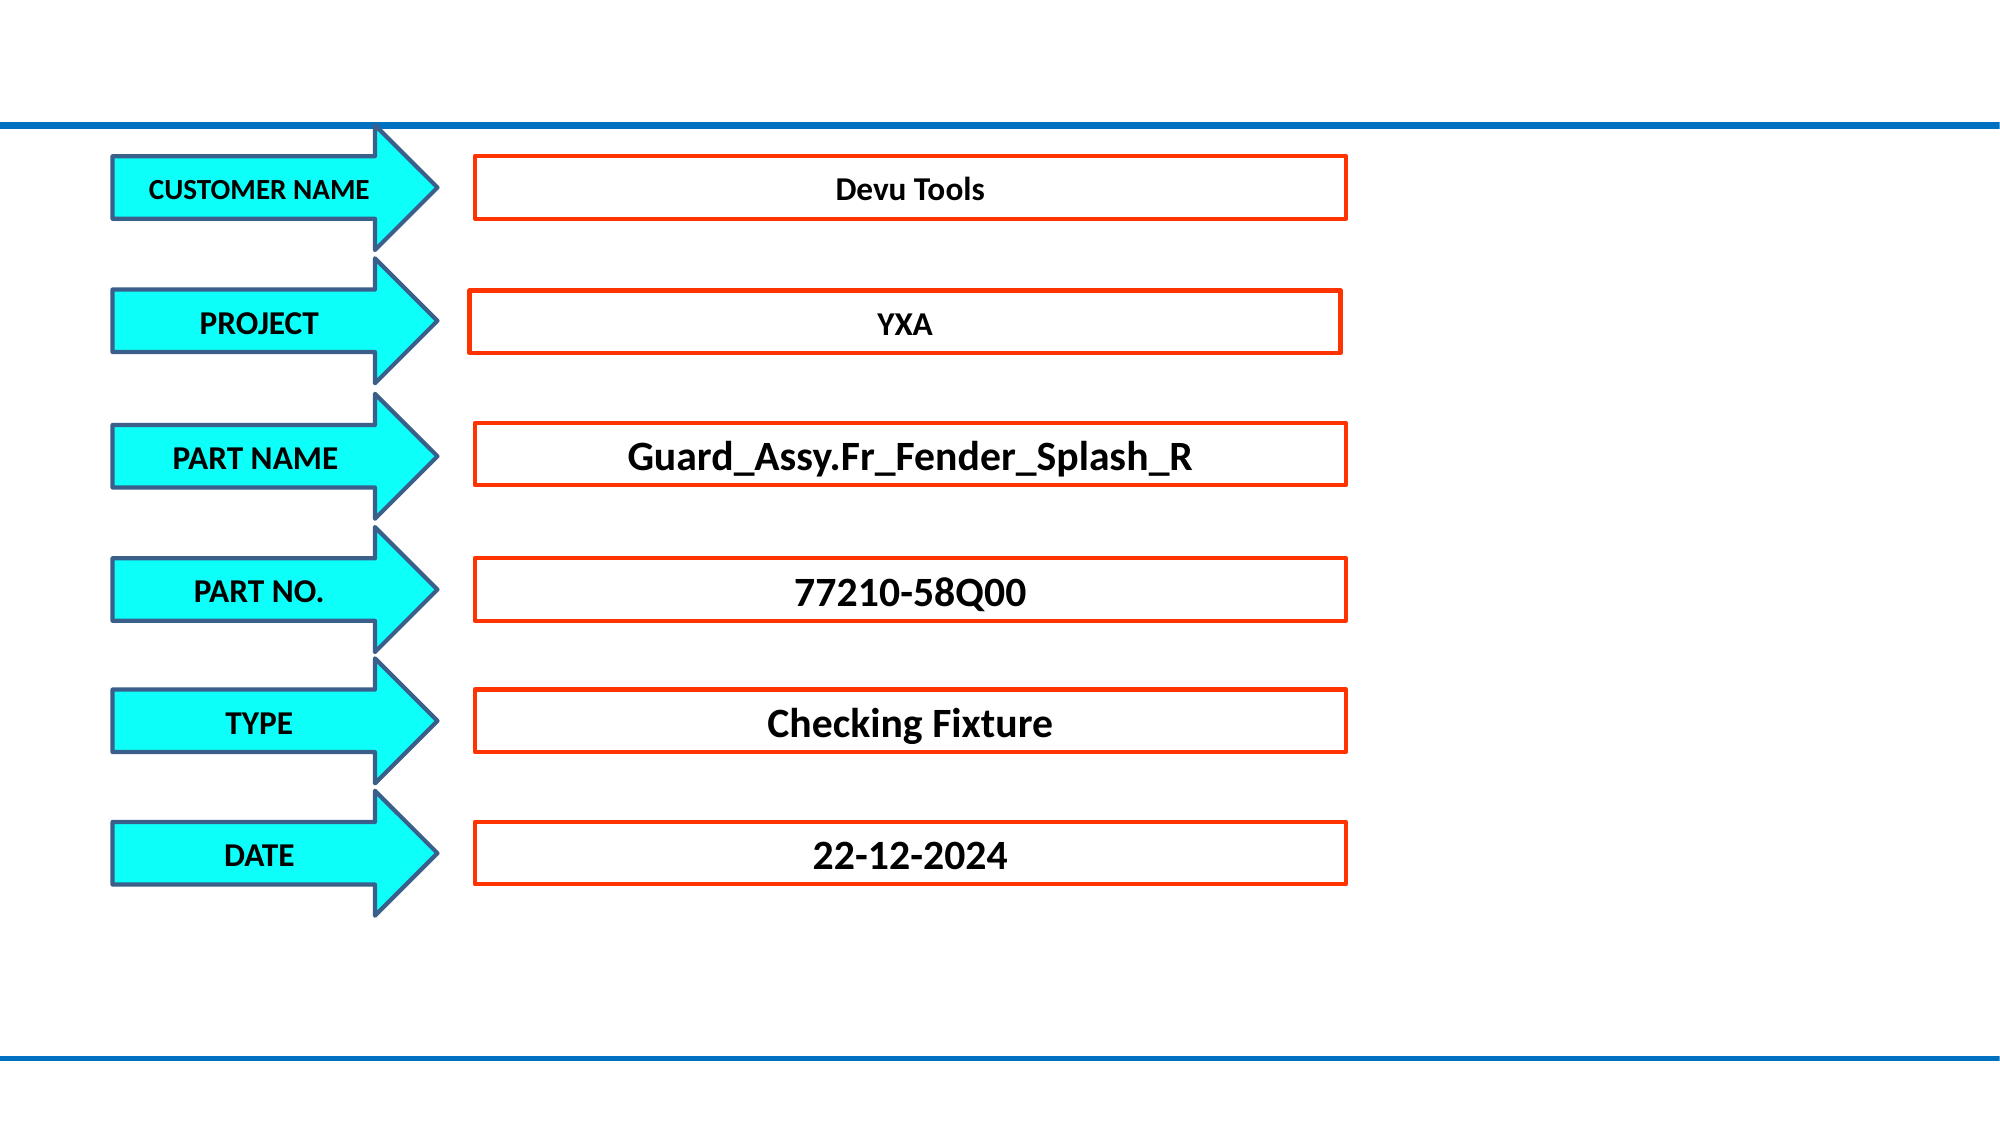

CUSTOMER NAME
Devu Tools
PROJECT
YXA
PART NAME
Guard_Assy.Fr_Fender_Splash_R
PART NO.
77210-58Q00
TYPE
Checking Fixture
DATE
22-12-2024